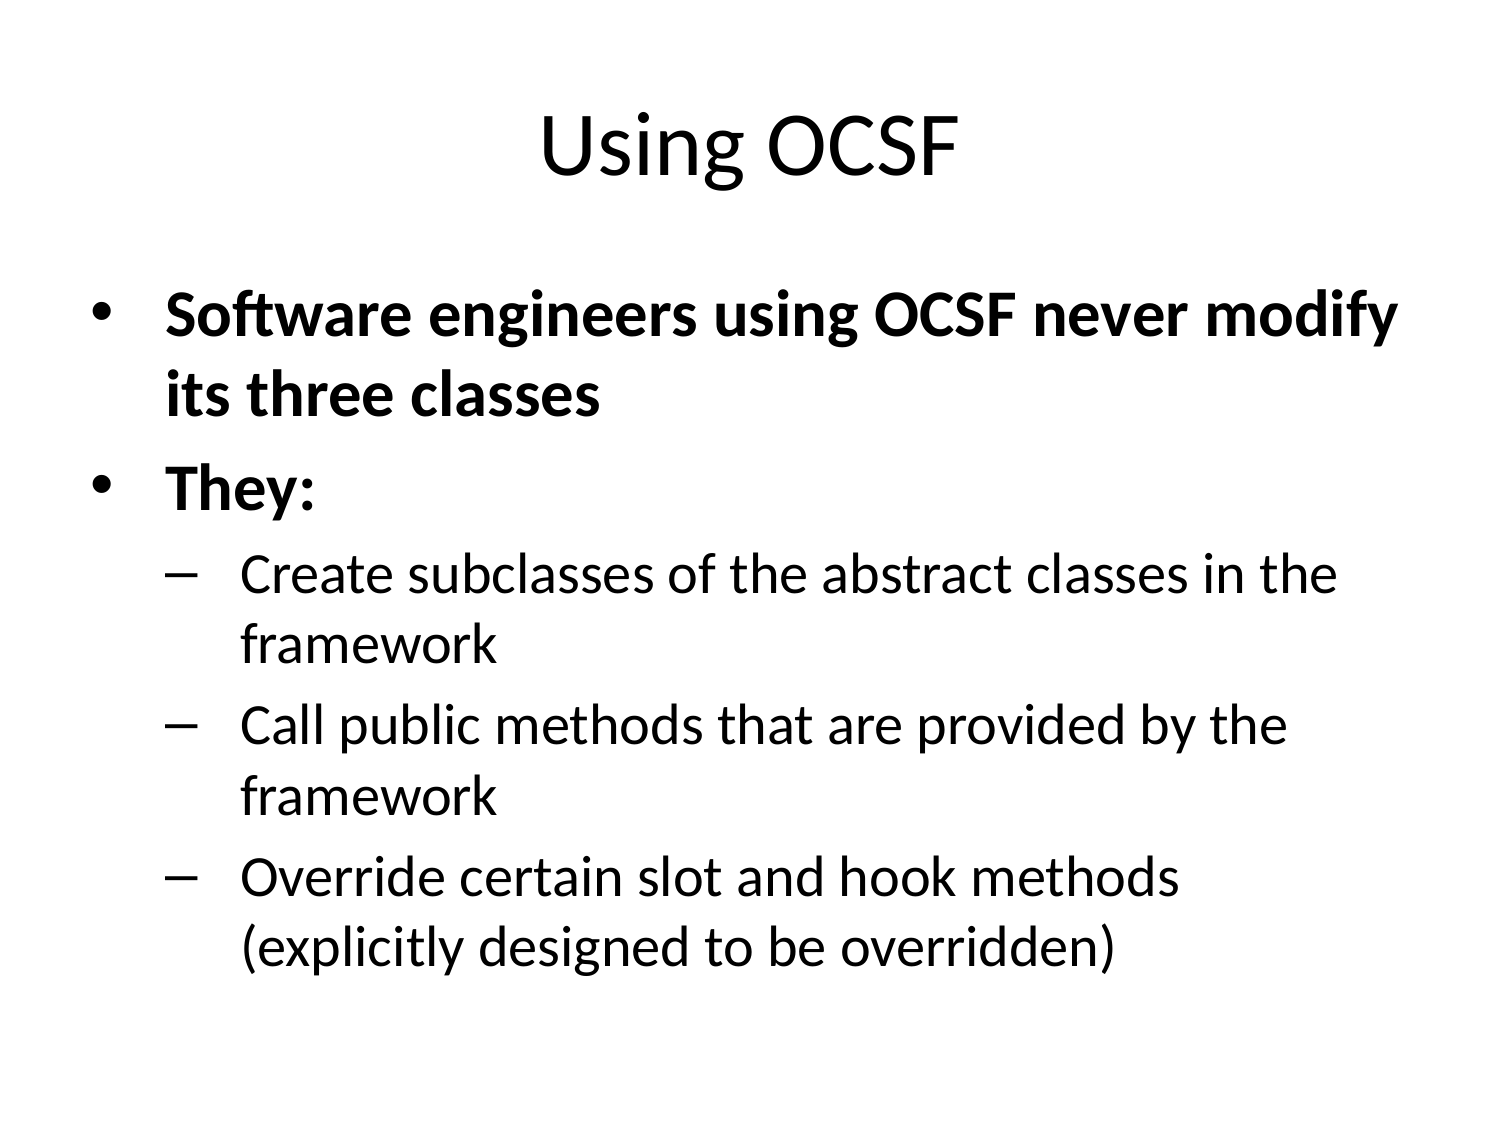

# Using OCSF
Software engineers using OCSF never modify its three classes
They:
Create subclasses of the abstract classes in the framework
Call public methods that are provided by the framework
Override certain slot and hook methods (explicitly designed to be overridden)